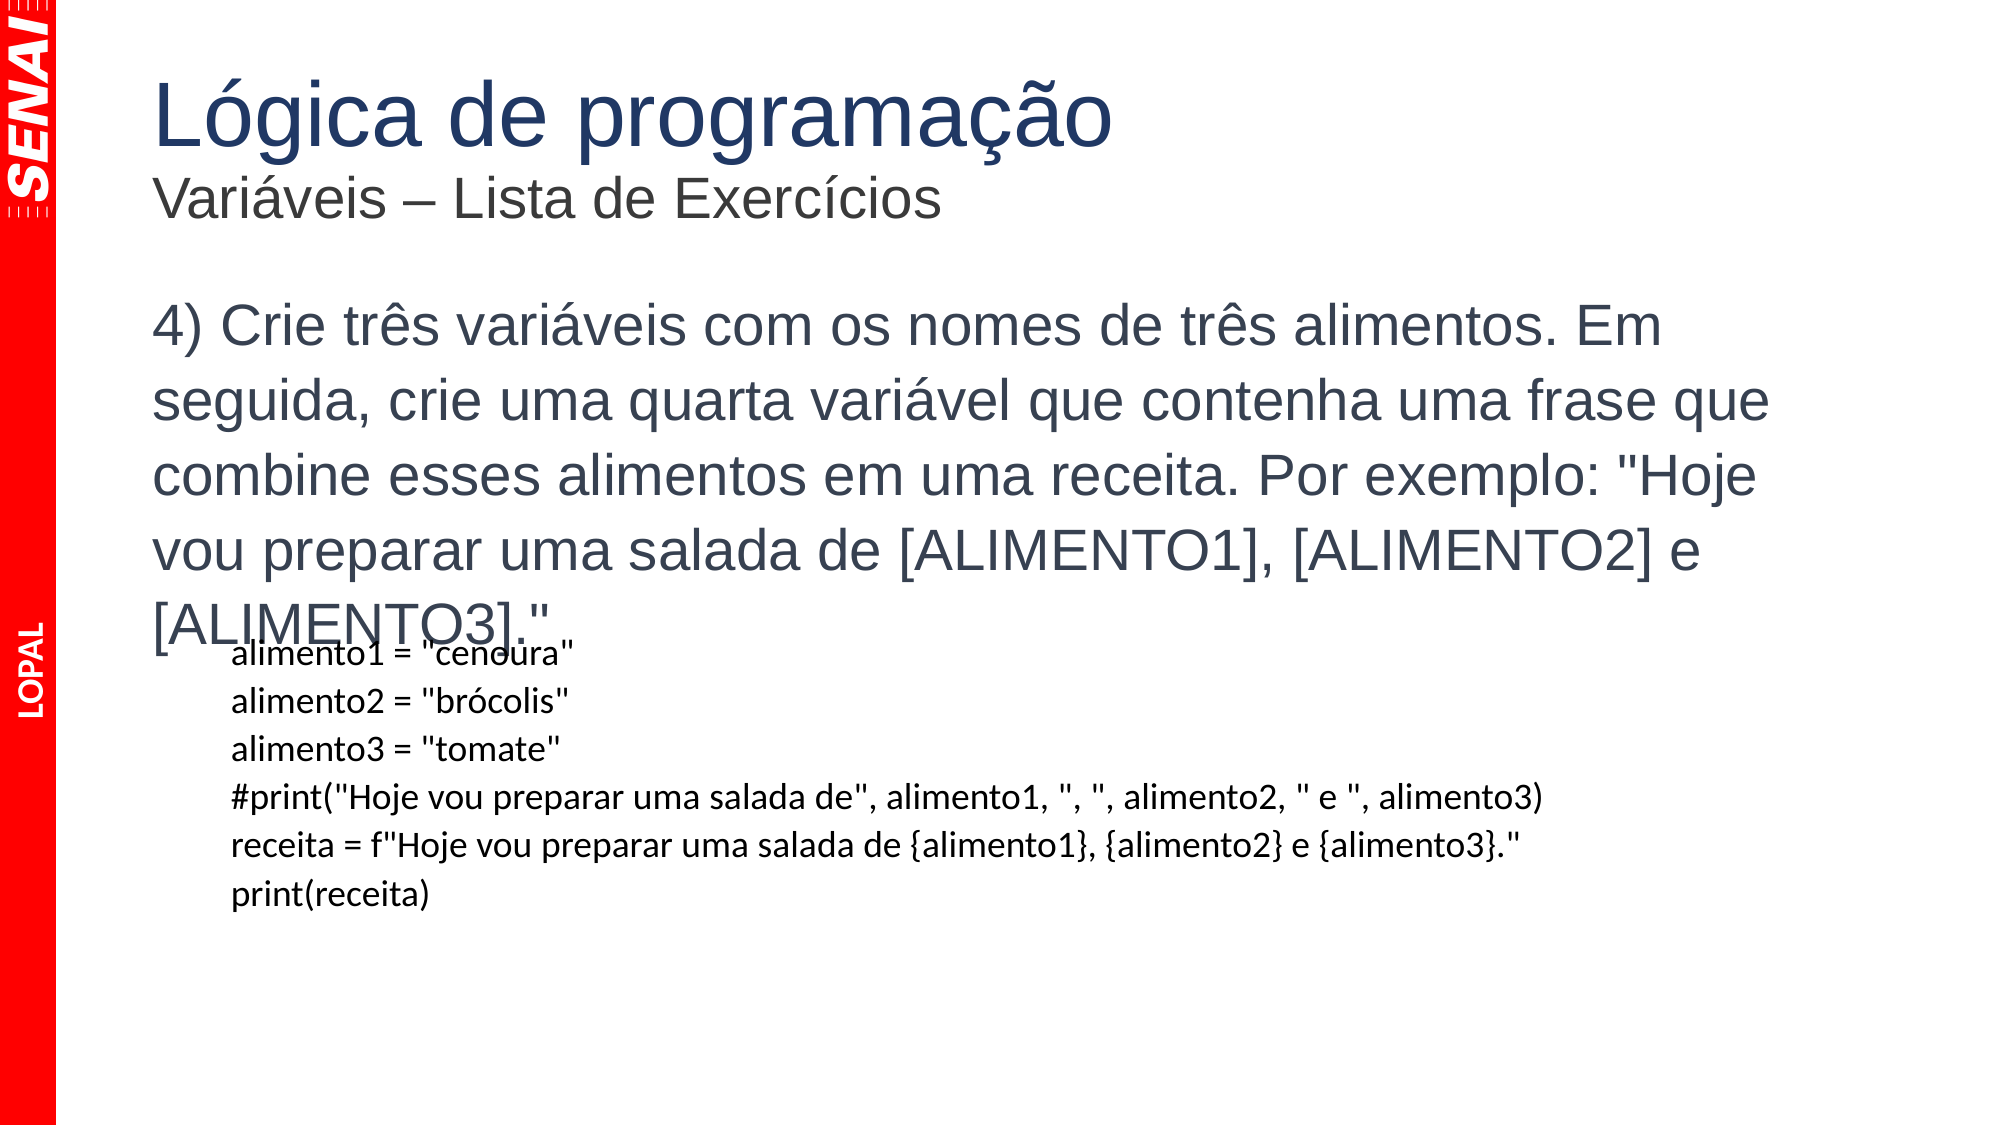

# Lógica de programação
Variáveis – Lista de Exercícios
4) Crie três variáveis com os nomes de três alimentos. Em seguida, crie uma quarta variável que contenha uma frase que combine esses alimentos em uma receita. Por exemplo: "Hoje vou preparar uma salada de [ALIMENTO1], [ALIMENTO2] e [ALIMENTO3]."

alimento1 = "cenoura"
alimento2 = "brócolis"
alimento3 = "tomate"
#print("Hoje vou preparar uma salada de", alimento1, ", ", alimento2, " e ", alimento3)
receita = f"Hoje vou preparar uma salada de {alimento1}, {alimento2} e {alimento3}."
print(receita)